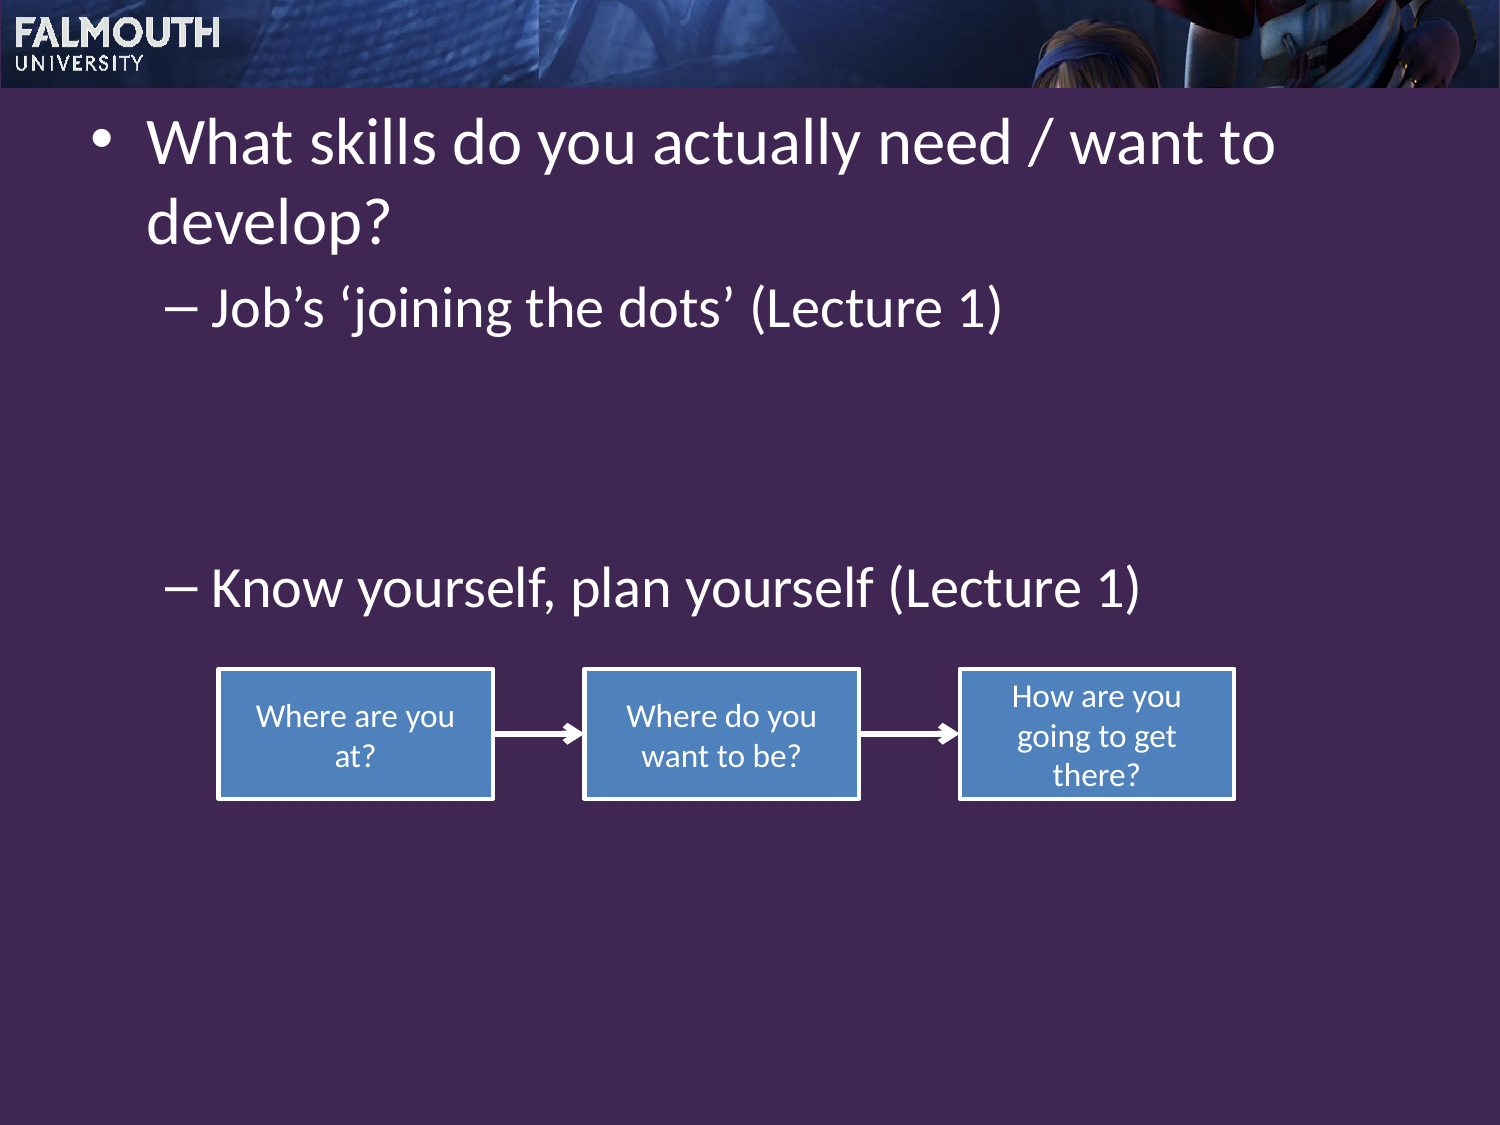

What skills do you actually need / want to develop?
Job’s ‘joining the dots’ (Lecture 1)

Know yourself, plan yourself (Lecture 1)

Where are you at?
Where do you want to be?
How are you going to get there?